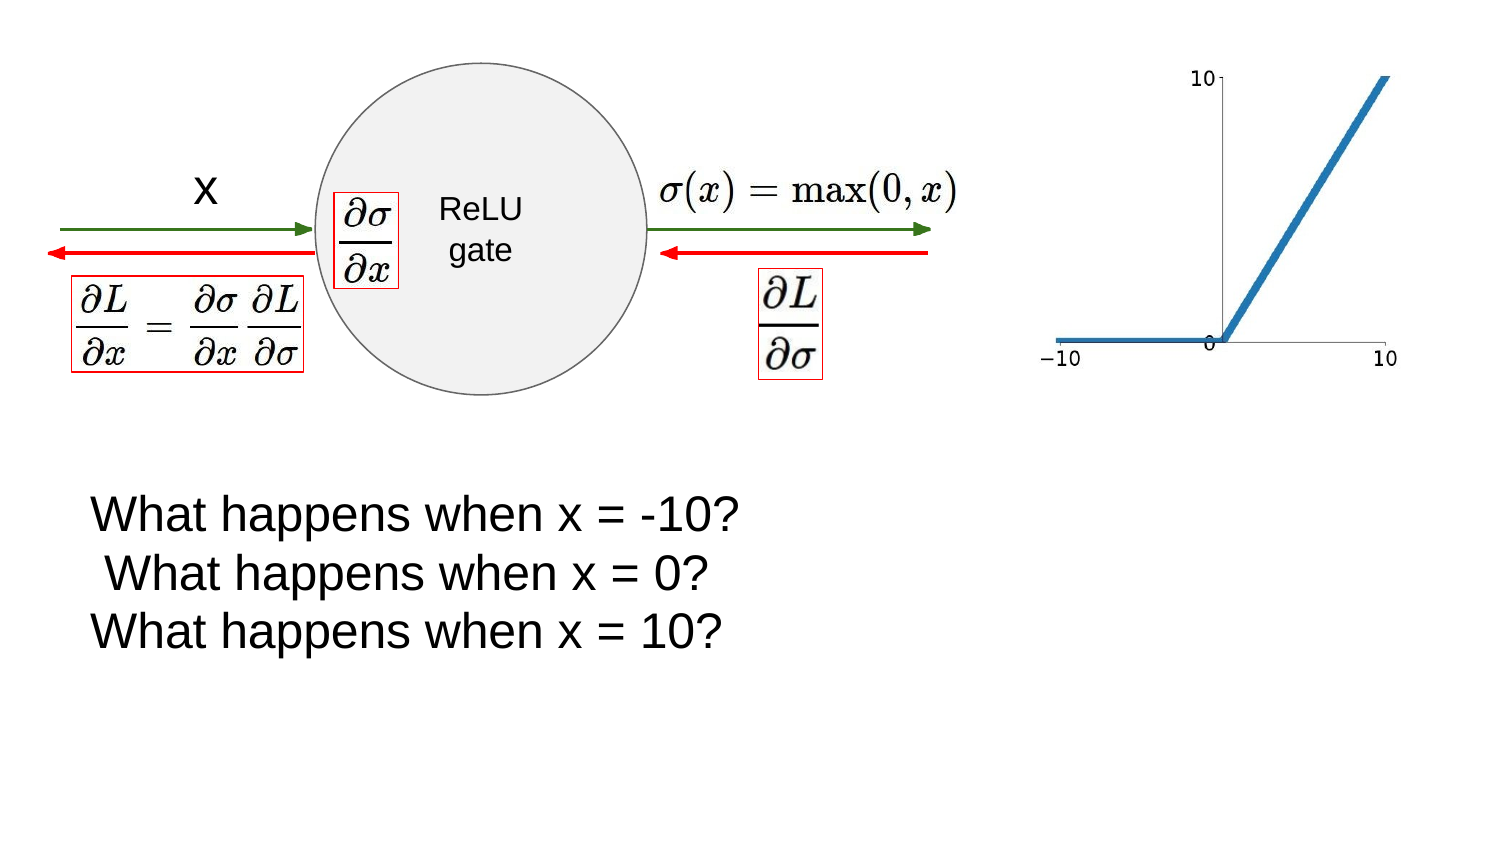

x

ReLU
gate

What happens when x = -10?  What happens when x = 0?
What happens when x = 10?
Lecture 6 - 29
3/24/2021
Fei-Fei Li & Justin Johnson & Serena Yeung	Lecture 6 -	April 19, 2018